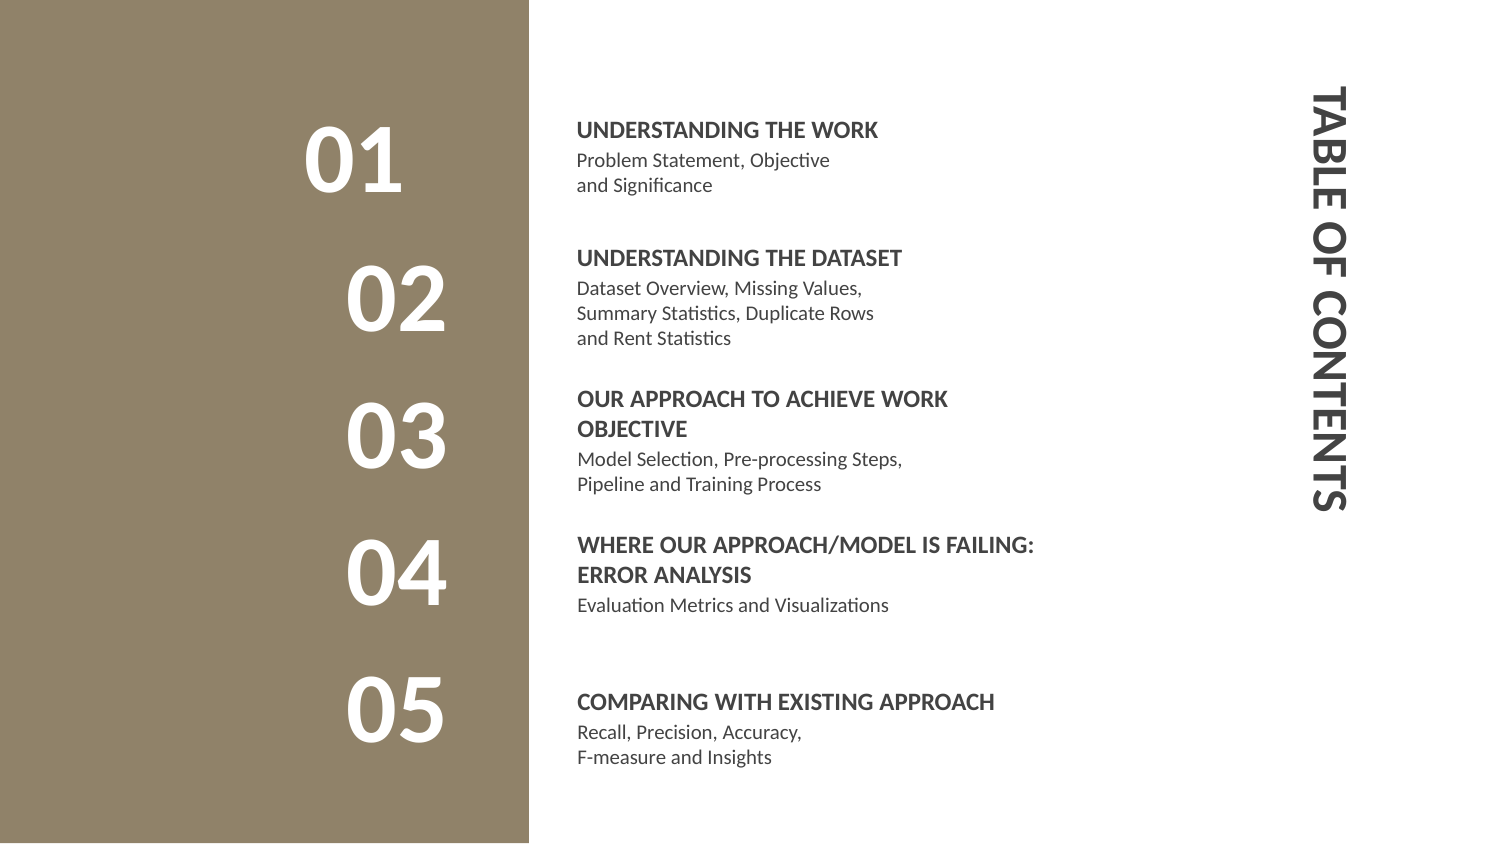

# UNDERSTANDING THE WORK
01
Problem Statement, Objective
and Significance

UNDERSTANDING THE DATASET
02
Dataset Overview, Missing Values, Summary Statistics, Duplicate Rows and Rent Statistics
TABLE OF CONTENTS
OUR APPROACH TO ACHIEVE WORK OBJECTIVE
03
Model Selection, Pre-processing Steps, Pipeline and Training Process
WHERE OUR APPROACH/MODEL IS FAILING: ERROR ANALYSIS
04
Evaluation Metrics and Visualizations
COMPARING WITH EXISTING APPROACH
05
Recall, Precision, Accuracy, F-measure and Insights